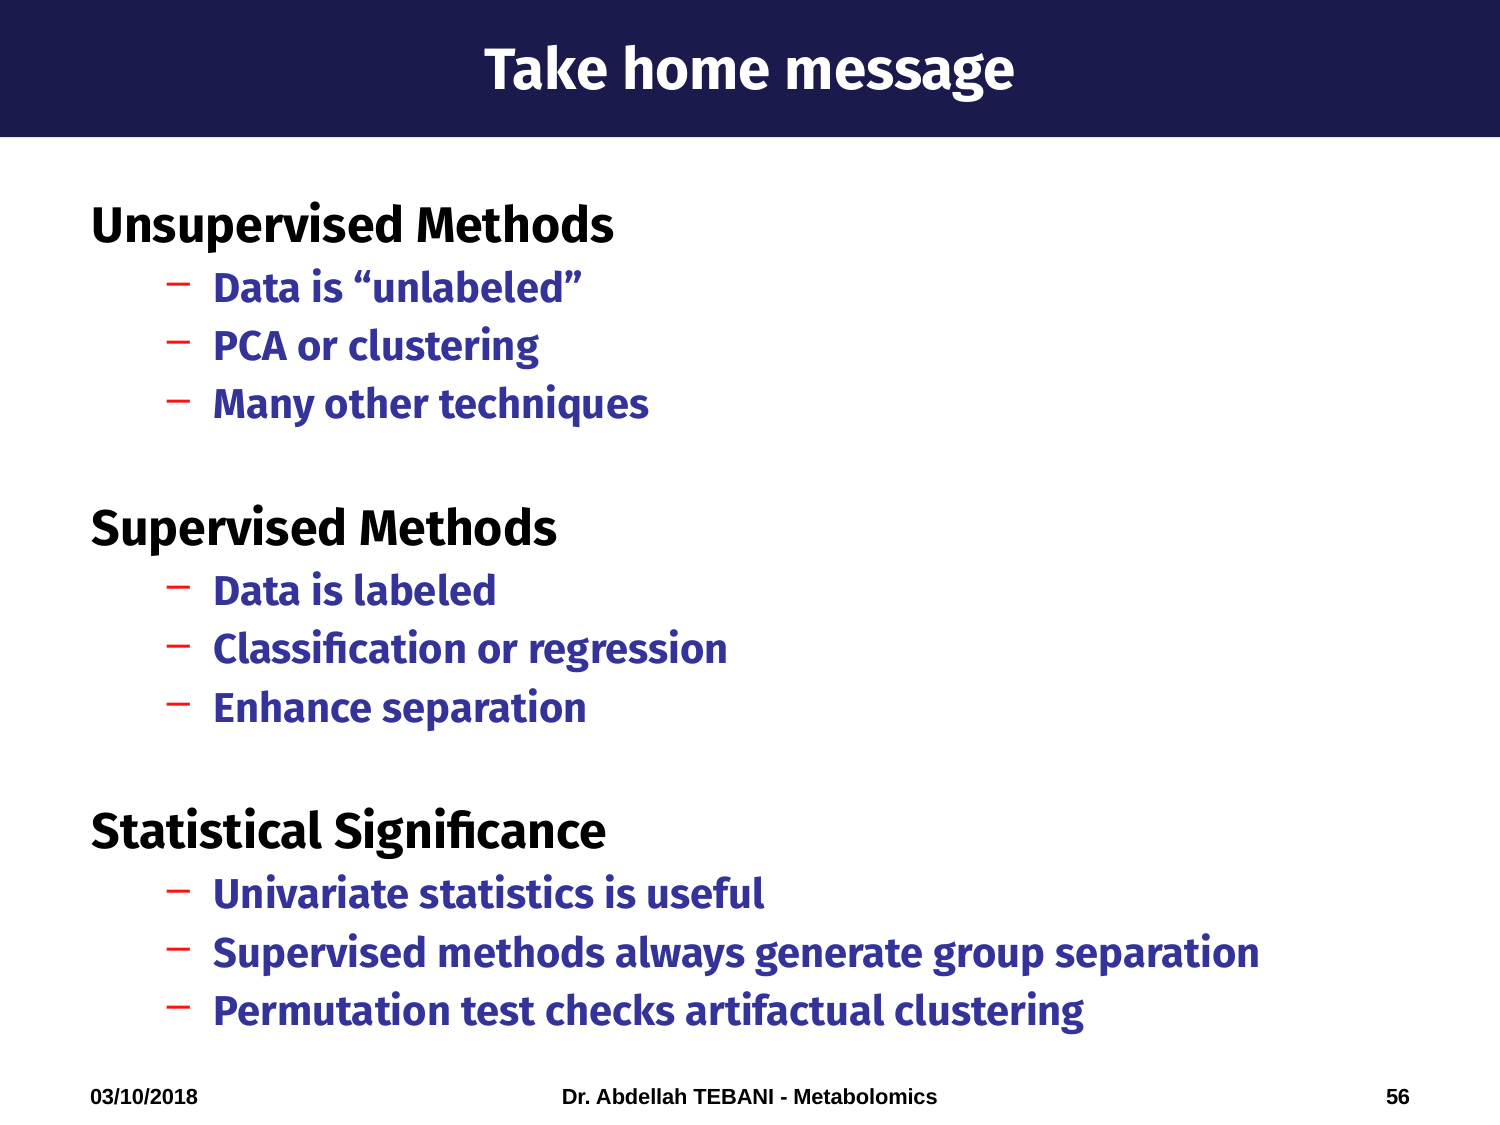

Take home message
Unsupervised Methods
Data is “unlabeled”
PCA or clustering
Many other techniques

Supervised Methods
Data is labeled
Classification or regression
Enhance separation

Statistical Significance
Univariate statistics is useful
Supervised methods always generate group separation
Permutation test checks artifactual clustering
03/10/2018
Dr. Abdellah TEBANI - Metabolomics
56